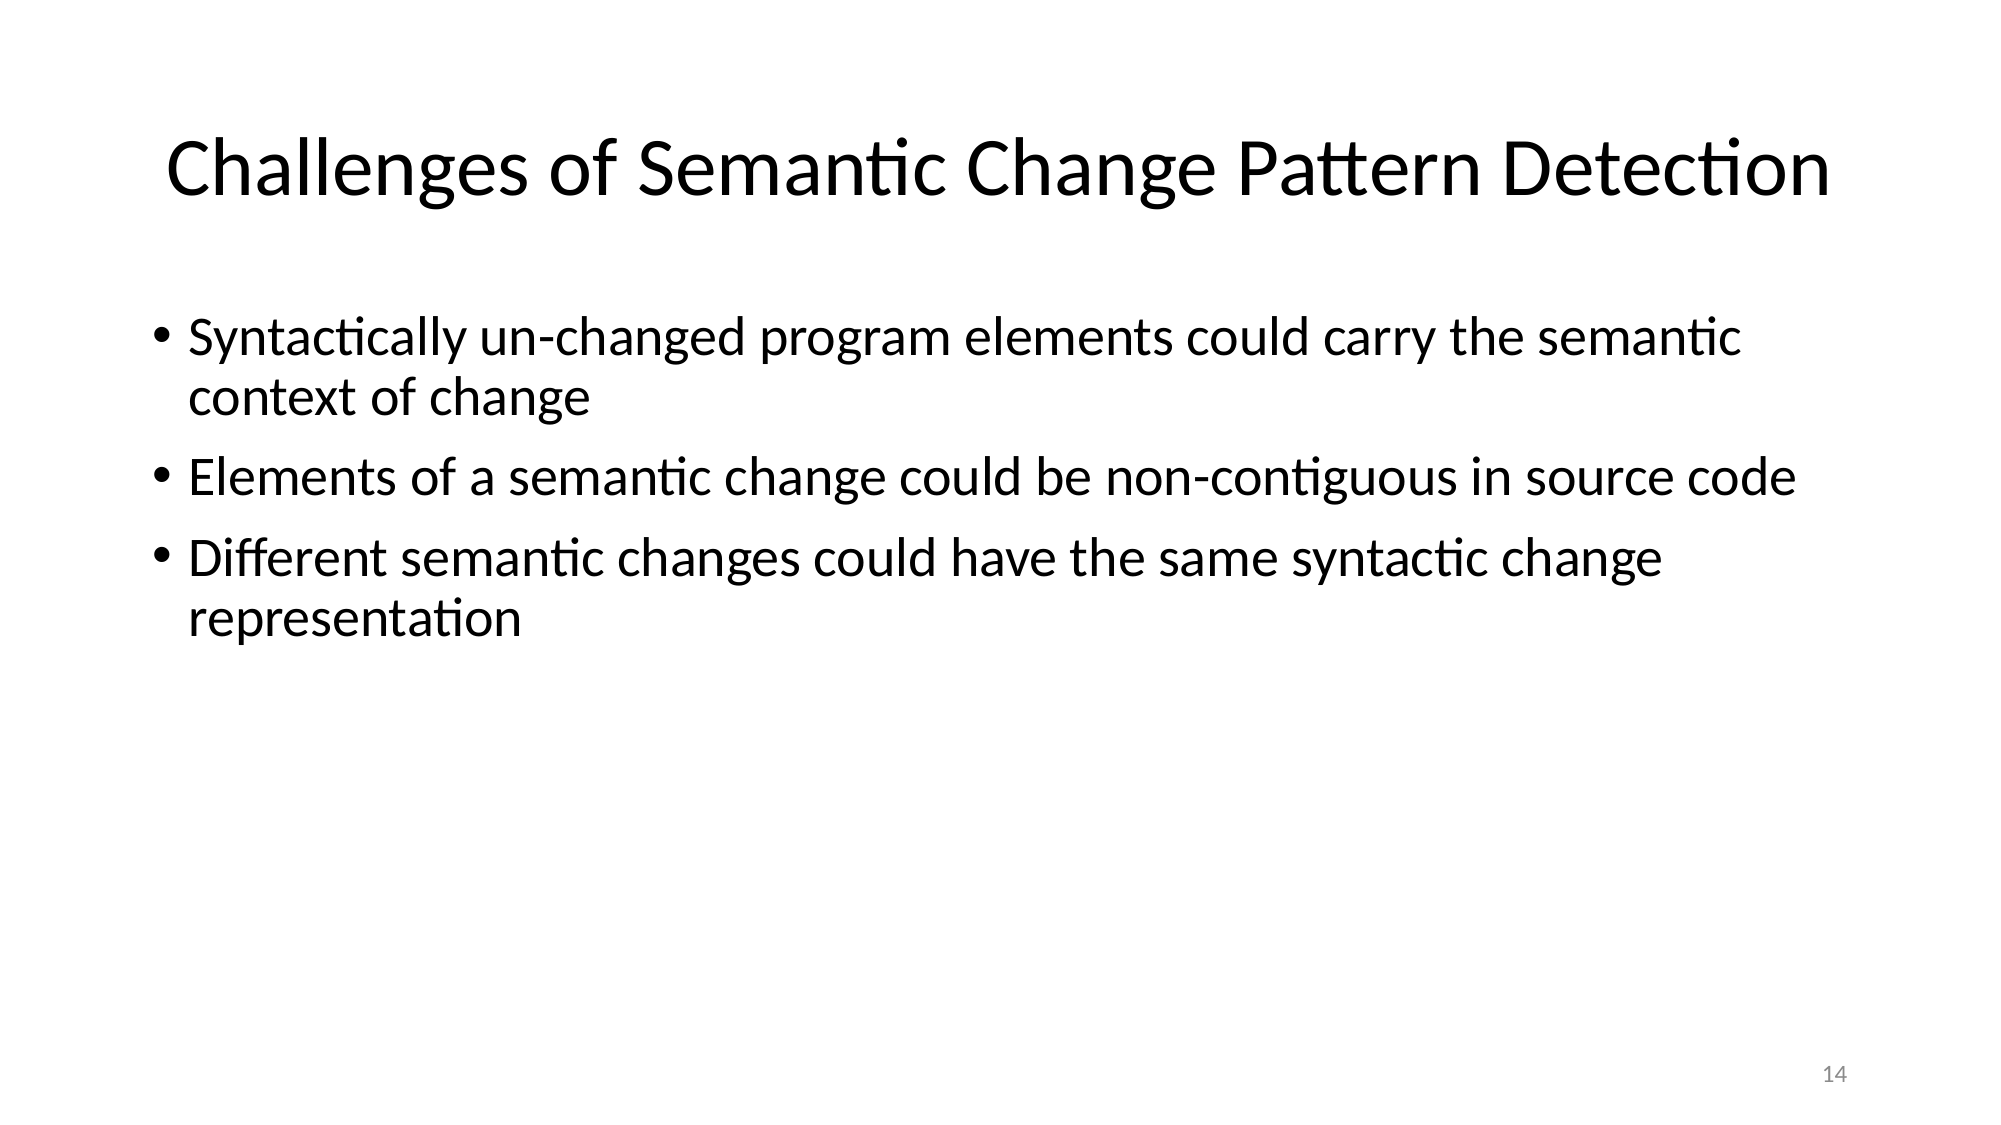

# Challenges of Semantic Change Pattern Detection
Syntactically un-changed program elements could carry the semantic context of change
Elements of a semantic change could be non-contiguous in source code
Different semantic changes could have the same syntactic change representation

14